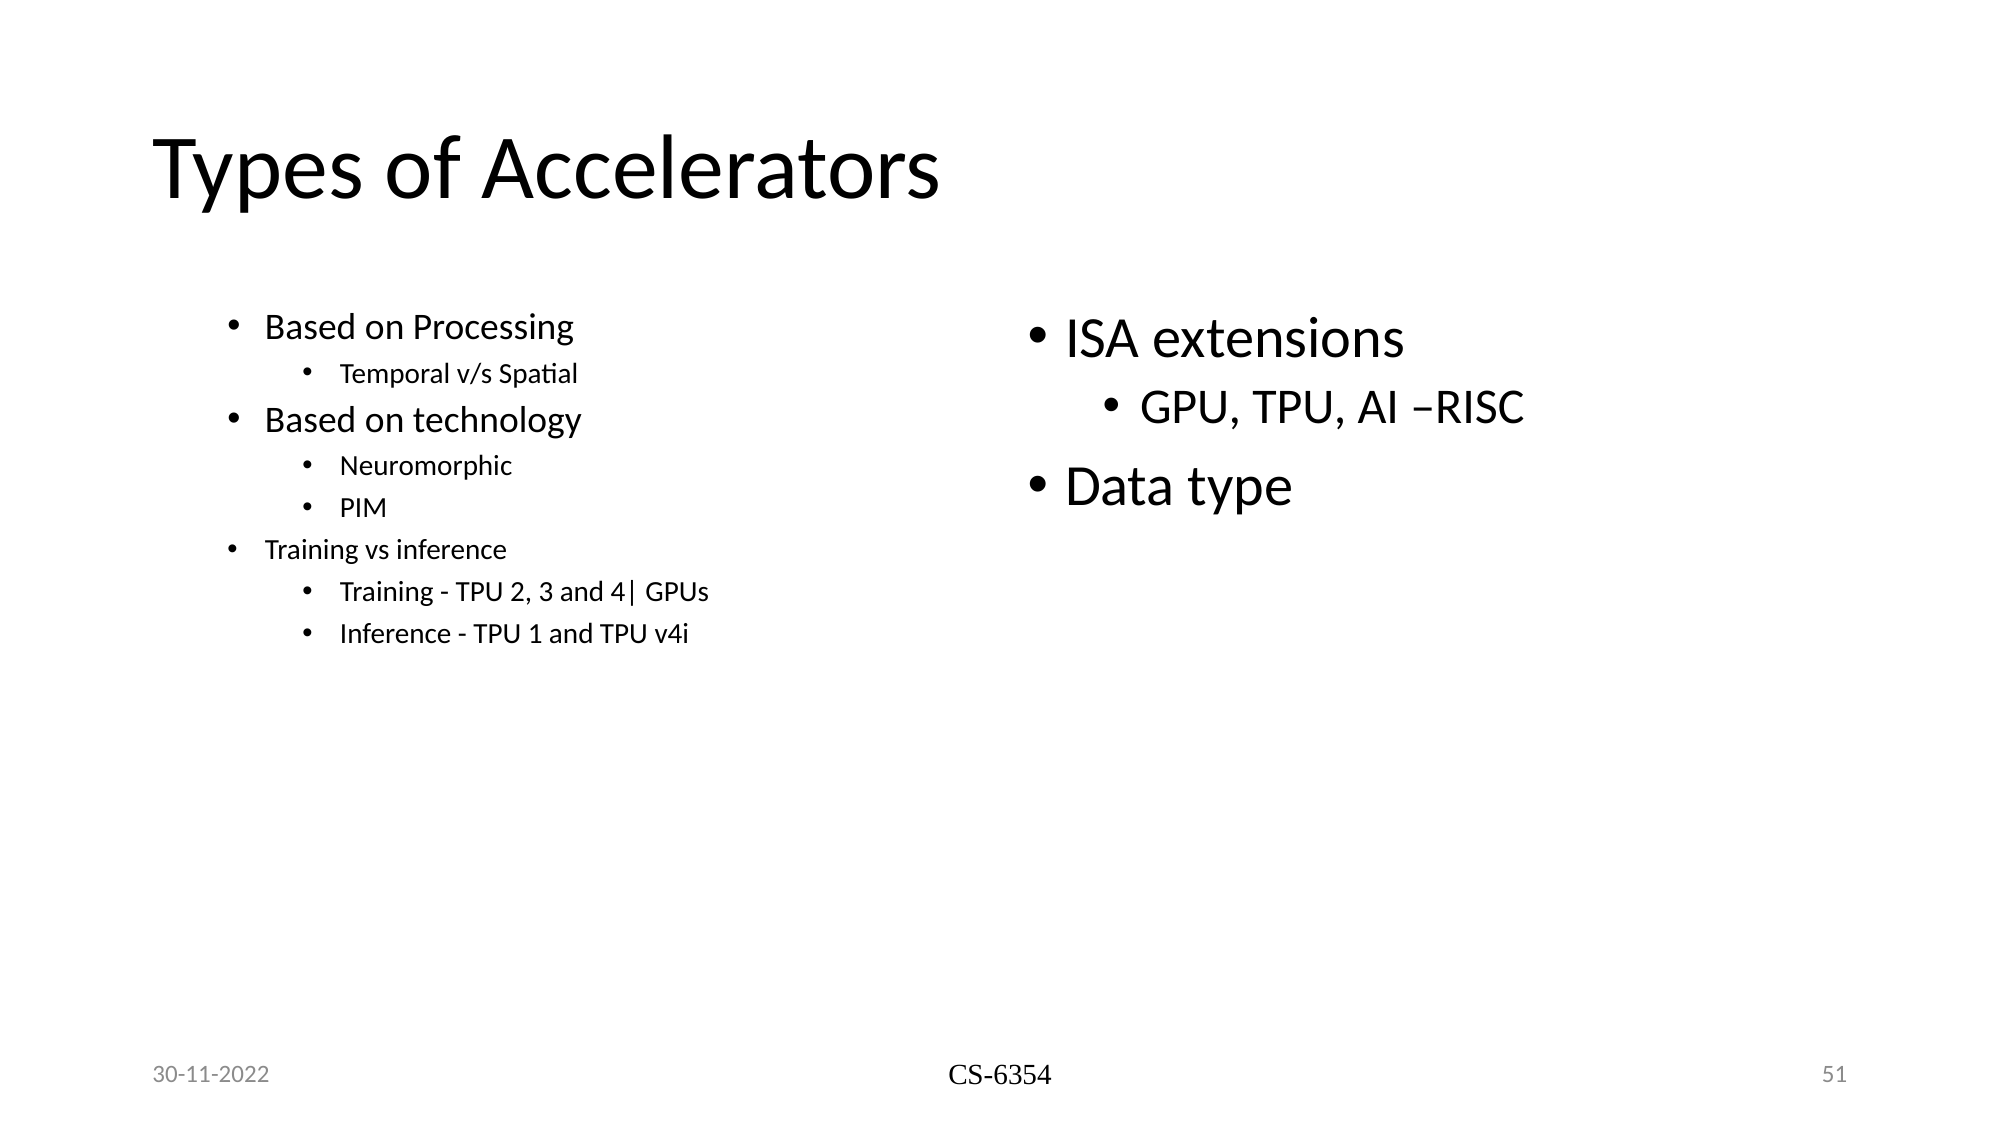

# Types of Accelerators
Based on Processing
Temporal v/s Spatial
Based on technology
Neuromorphic
PIM
Training vs inference
Training - TPU 2, 3 and 4| GPUs
Inference - TPU 1 and TPU v4i

ISA extensions
GPU, TPU, AI –RISC
Data type

30-11-2022
CS-6354
51